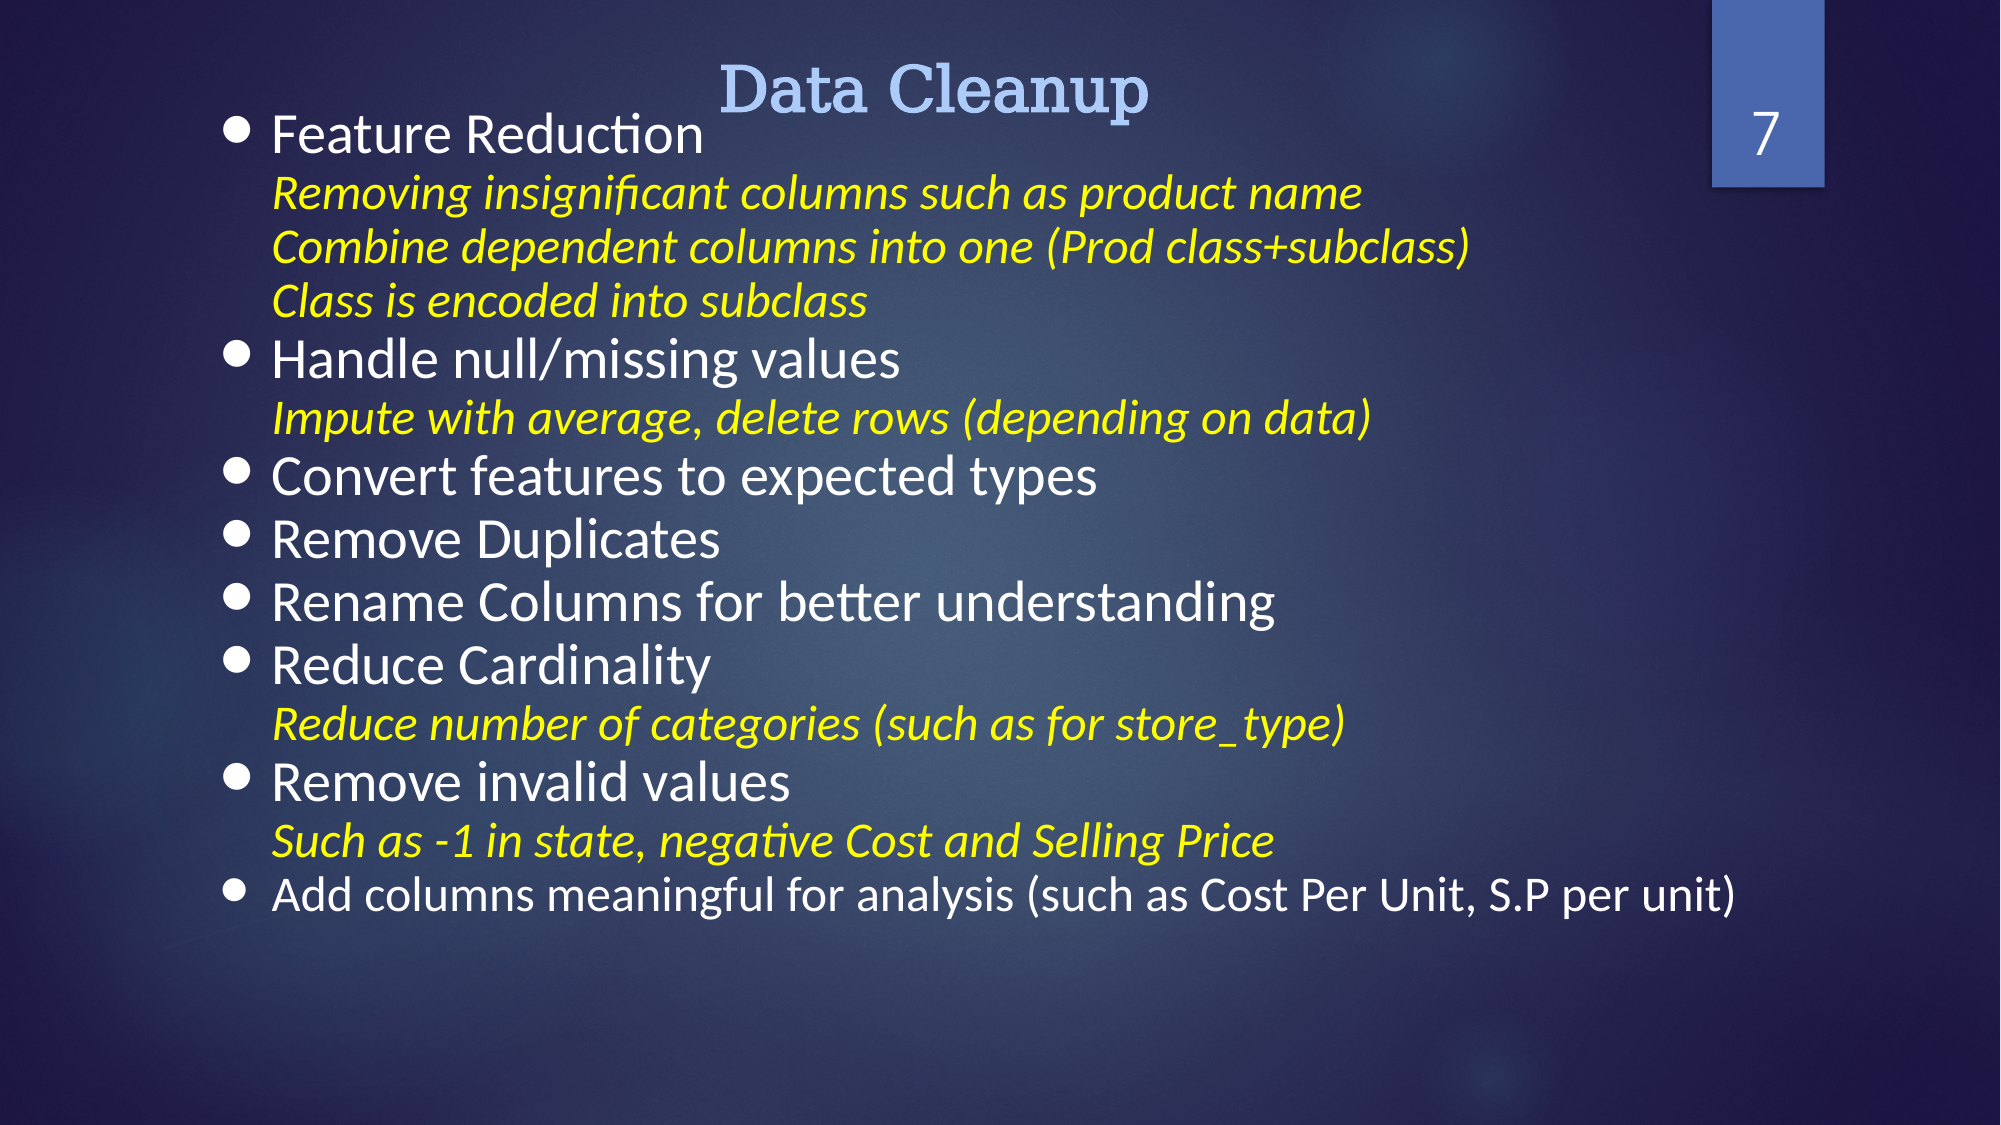

# Data Cleanup

7
Feature Reduction
Removing insignificant columns such as product name
Combine dependent columns into one (Prod class+subclass)
Class is encoded into subclass
Handle null/missing values
Impute with average, delete rows (depending on data)
Convert features to expected types
Remove Duplicates
Rename Columns for better understanding
Reduce Cardinality
Reduce number of categories (such as for store_type)
Remove invalid values
Such as -1 in state, negative Cost and Selling Price
Add columns meaningful for analysis (such as Cost Per Unit, S.P per unit)